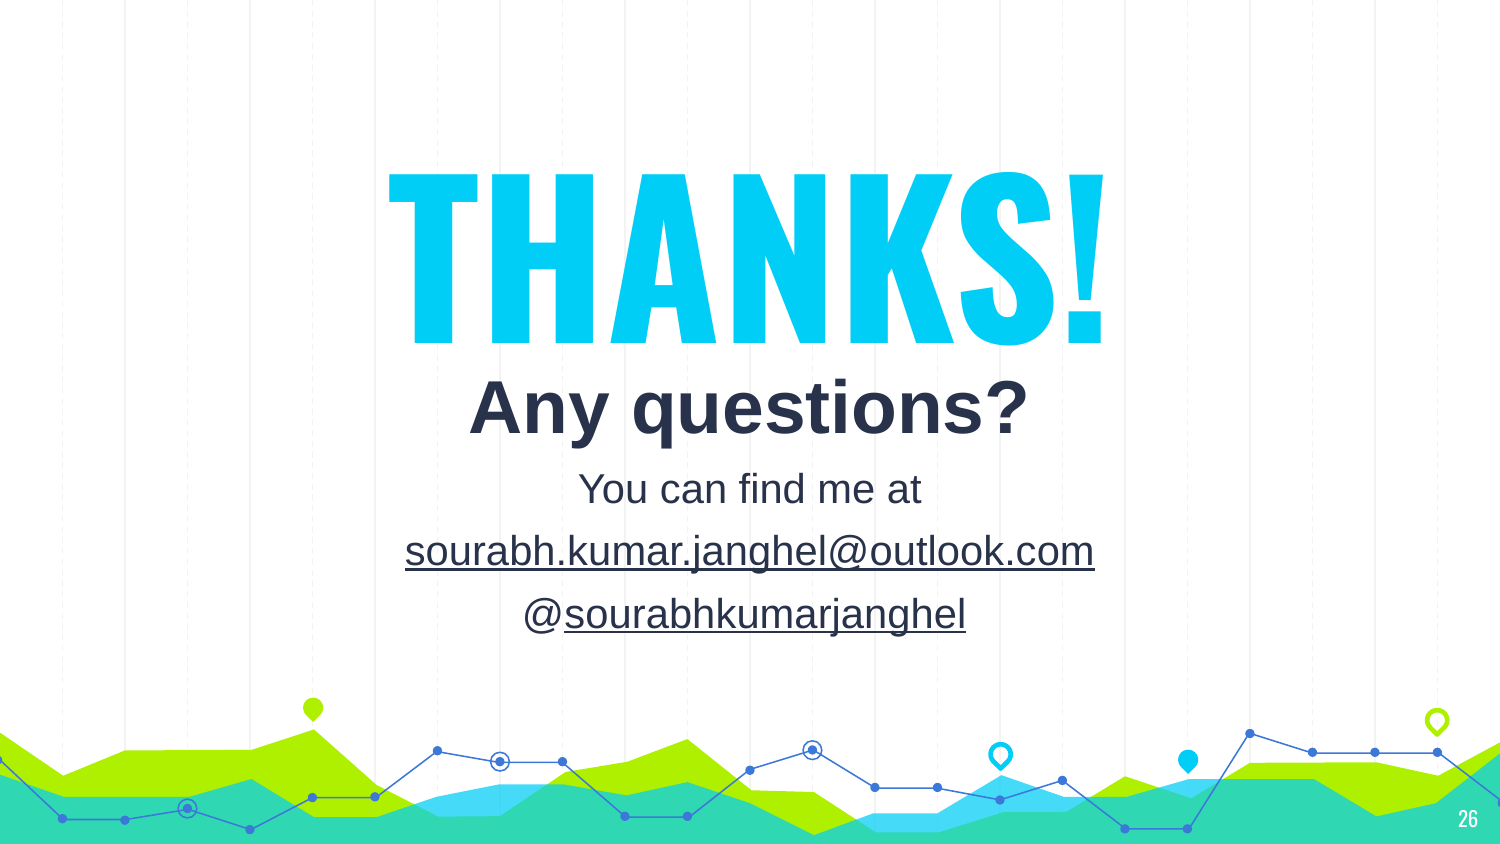

THANKS!
Any questions?
You can find me at
sourabh.kumar.janghel@outlook.com
@sourabhkumarjanghel

26